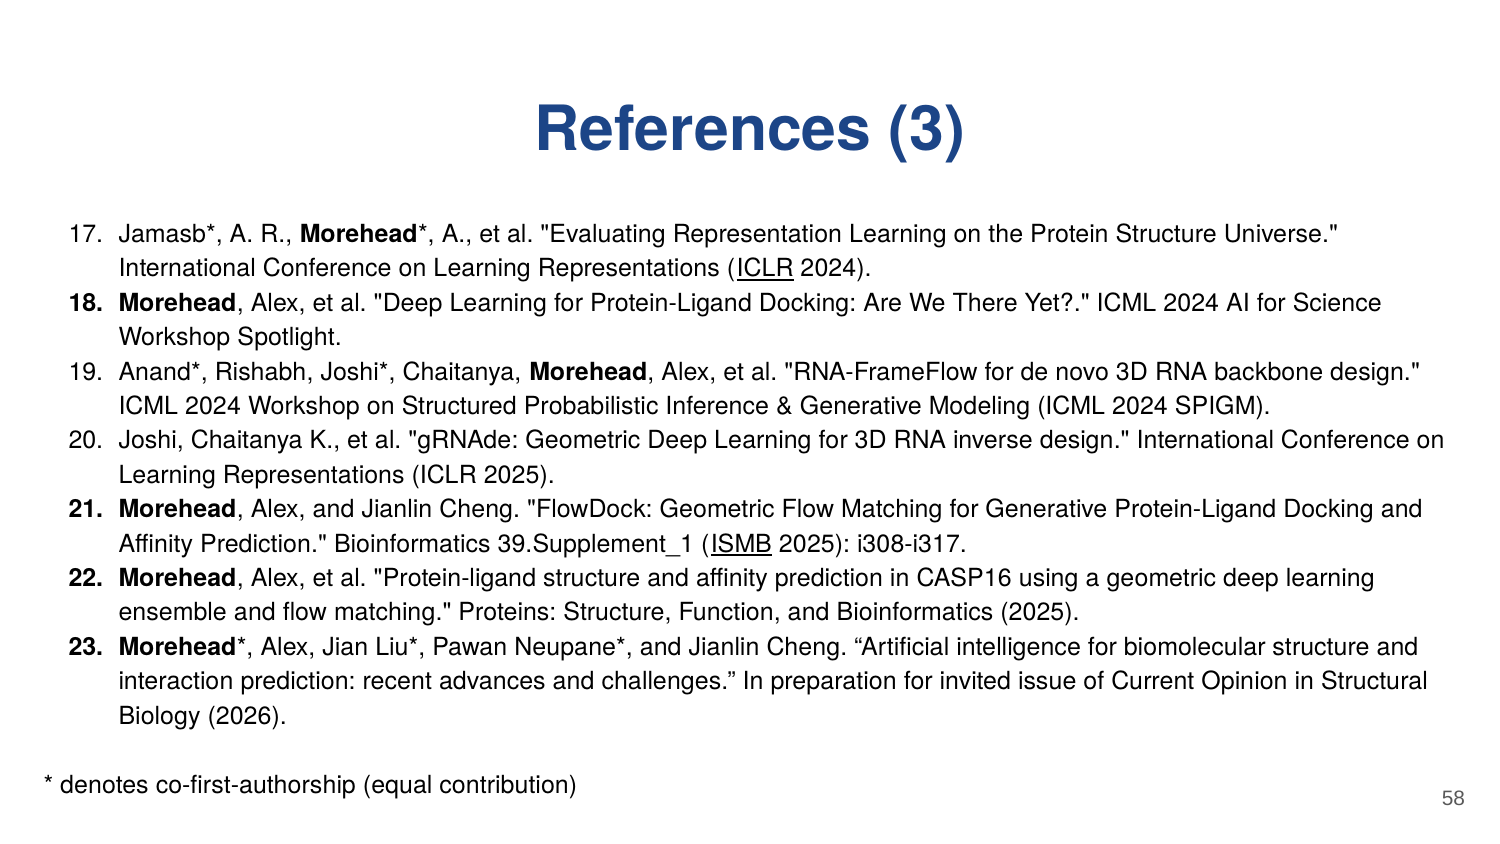

# References (3)
Jamasb*, A. R., Morehead*, A., et al. "Evaluating Representation Learning on the Protein Structure Universe." International Conference on Learning Representations (ICLR 2024).
Morehead, Alex, et al. "Deep Learning for Protein-Ligand Docking: Are We There Yet?." ICML 2024 AI for Science Workshop Spotlight.
Anand*, Rishabh, Joshi*, Chaitanya, Morehead, Alex, et al. "RNA-FrameFlow for de novo 3D RNA backbone design." ICML 2024 Workshop on Structured Probabilistic Inference & Generative Modeling (ICML 2024 SPIGM).
Joshi, Chaitanya K., et al. "gRNAde: Geometric Deep Learning for 3D RNA inverse design." International Conference on Learning Representations (ICLR 2025).
Morehead, Alex, and Jianlin Cheng. "FlowDock: Geometric Flow Matching for Generative Protein-Ligand Docking and Affinity Prediction." Bioinformatics 39.Supplement_1 (ISMB 2025): i308-i317.
Morehead, Alex, et al. "Protein-ligand structure and affinity prediction in CASP16 using a geometric deep learning ensemble and flow matching." Proteins: Structure, Function, and Bioinformatics (2025).
Morehead*, Alex, Jian Liu*, Pawan Neupane*, and Jianlin Cheng. “Artificial intelligence for biomolecular structure and interaction prediction: recent advances and challenges.” In preparation for invited issue of Current Opinion in Structural Biology (2026).

* denotes co-first-authorship (equal contribution)
58